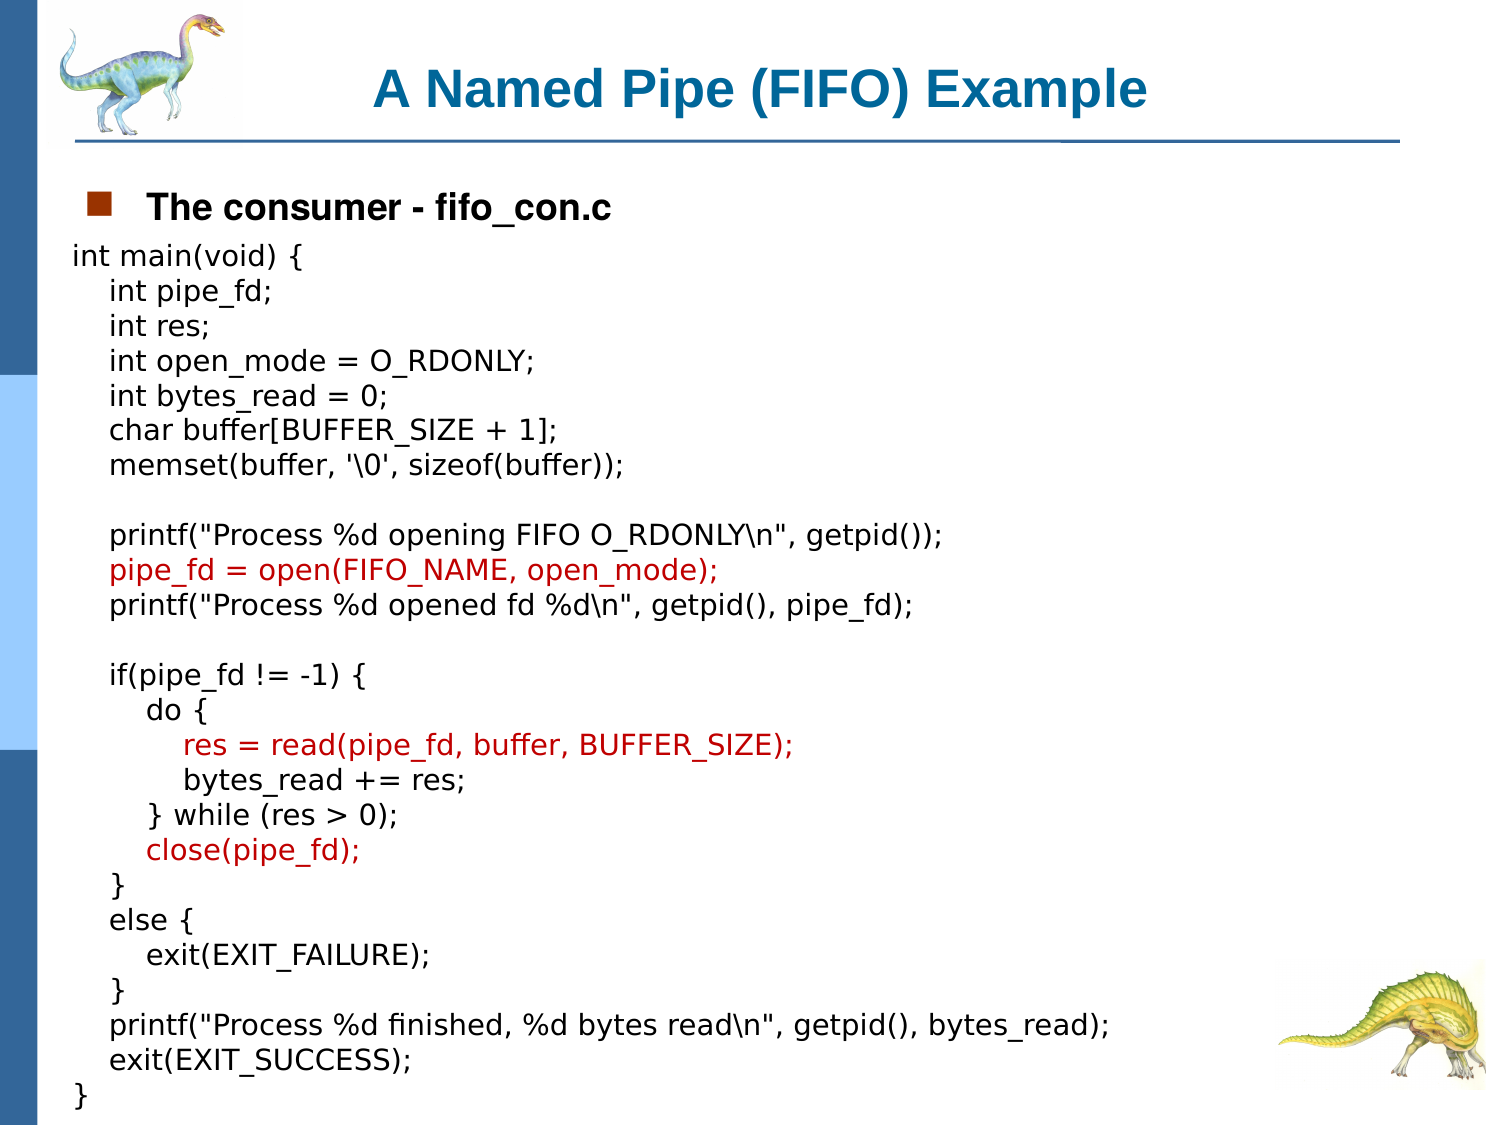

# A Named Pipe (FIFO) Example
The consumer - fifo_con.c
int main(void) {
    int pipe_fd;
    int res;
    int open_mode = O_RDONLY;
    int bytes_read = 0;
    char buffer[BUFFER_SIZE + 1];
    memset(buffer, '\0', sizeof(buffer));

    printf("Process %d opening FIFO O_RDONLY\n", getpid());
    pipe_fd = open(FIFO_NAME, open_mode);
    printf("Process %d opened fd %d\n", getpid(), pipe_fd);

    if(pipe_fd != -1) {
        do {
            res = read(pipe_fd, buffer, BUFFER_SIZE);
            bytes_read += res;
        } while (res > 0);
        close(pipe_fd);
    }
    else {
        exit(EXIT_FAILURE);
    }
    printf("Process %d finished, %d bytes read\n", getpid(), bytes_read);
    exit(EXIT_SUCCESS);
}